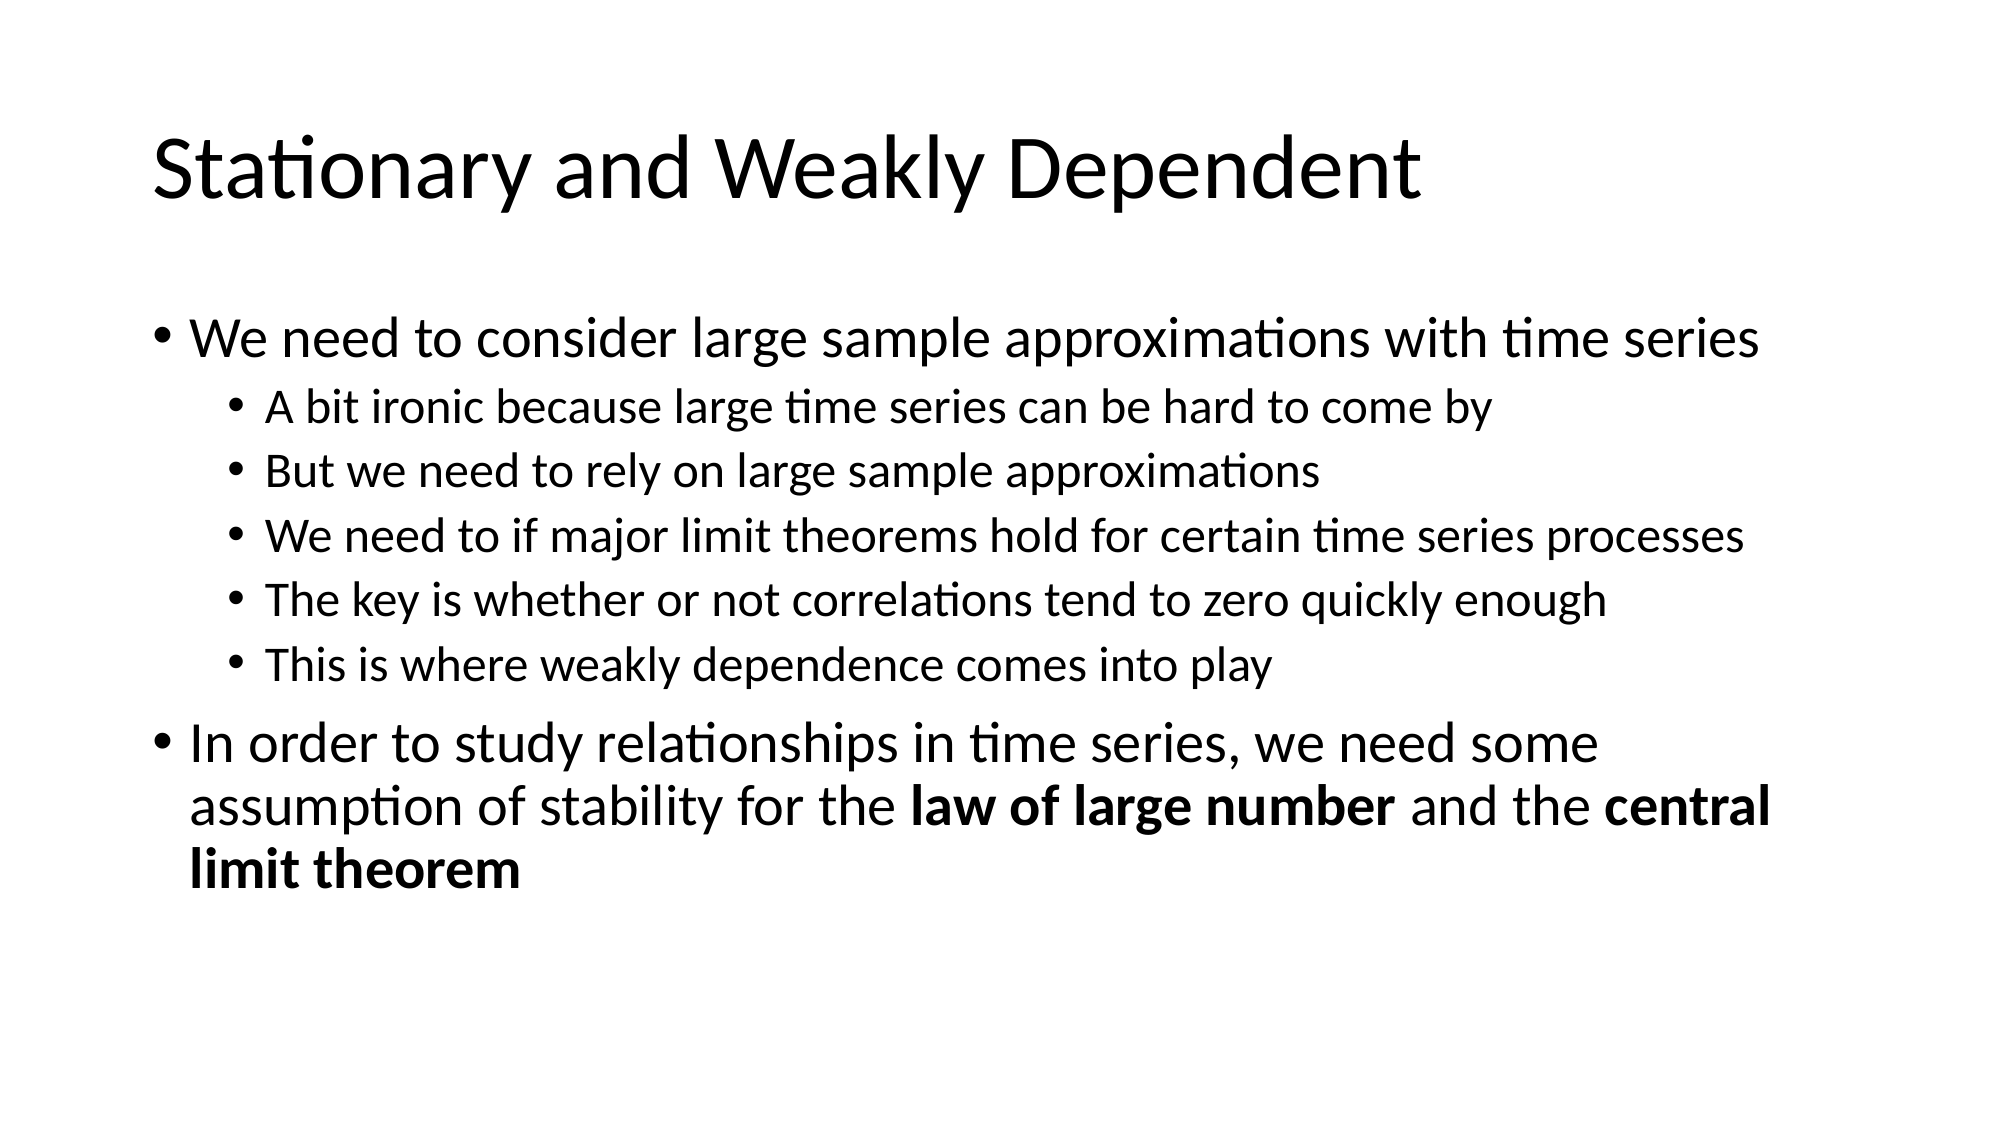

# Stationary and Weakly Dependent
We need to consider large sample approximations with time series
A bit ironic because large time series can be hard to come by
But we need to rely on large sample approximations
We need to if major limit theorems hold for certain time series processes
The key is whether or not correlations tend to zero quickly enough
This is where weakly dependence comes into play
In order to study relationships in time series, we need some assumption of stability for the law of large number and the central limit theorem